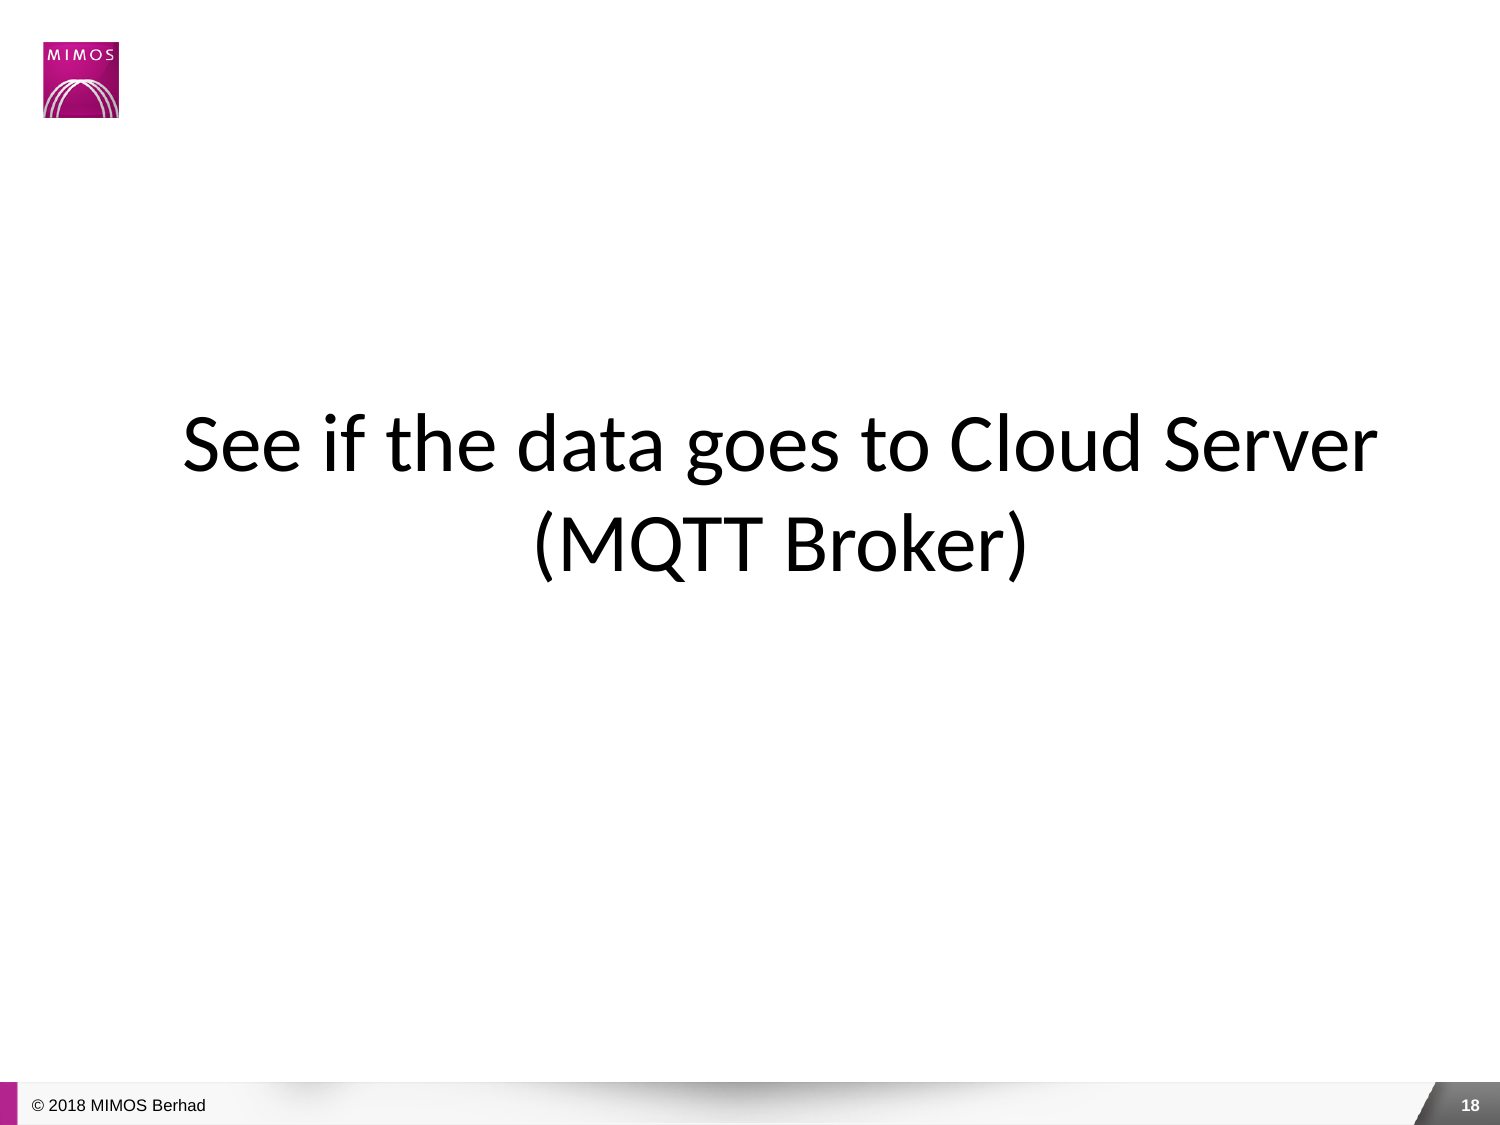

#
See if the data goes to Cloud Server (MQTT Broker)
© 2018 MIMOS Berhad
18